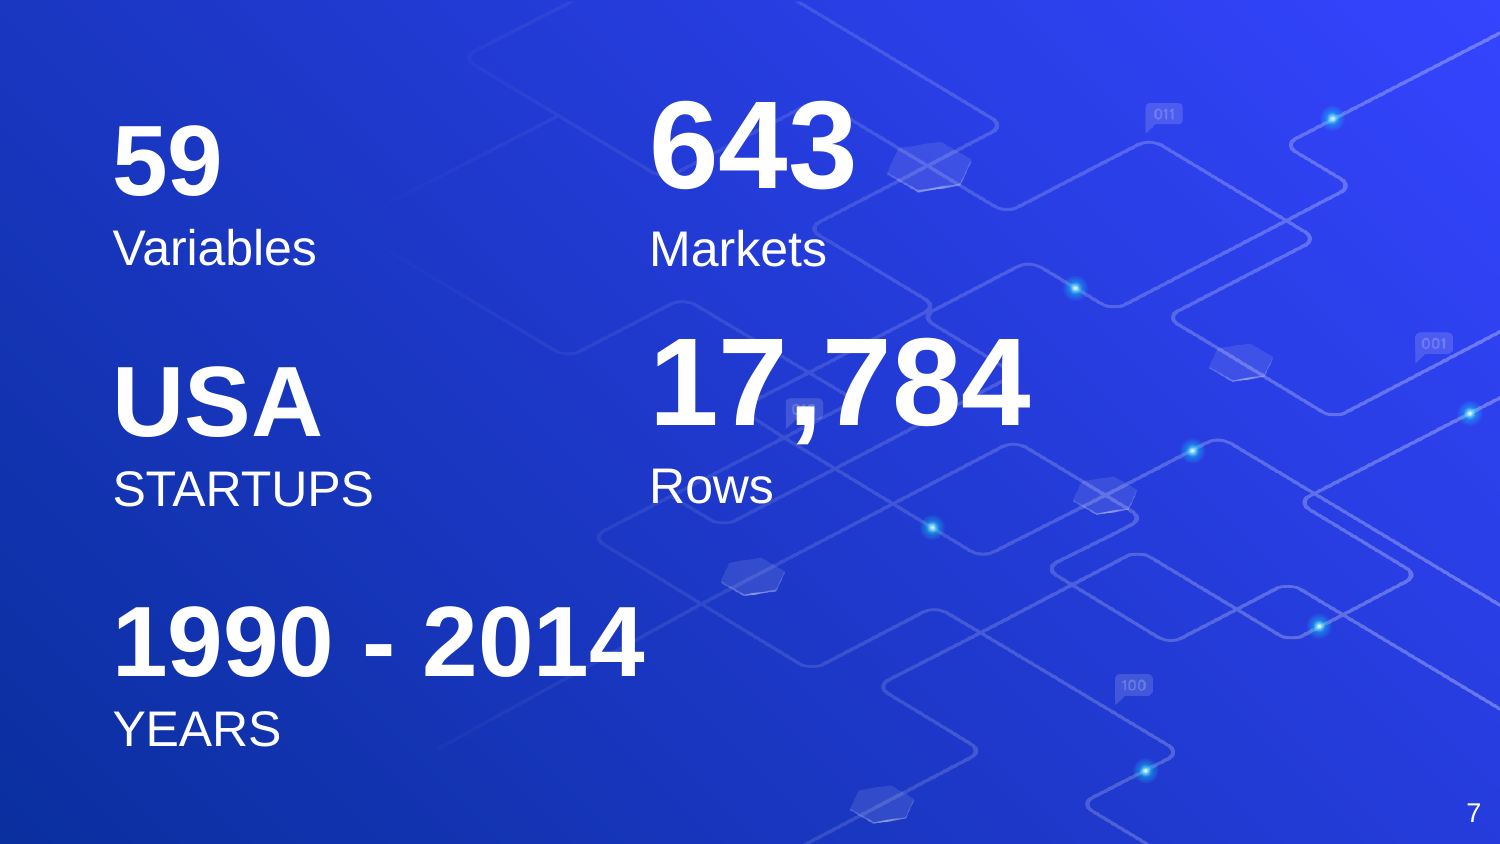

59
643
Variables
Markets
USA
17,784
Rows
STARTUPS
1990 - 2014
YEARS
7